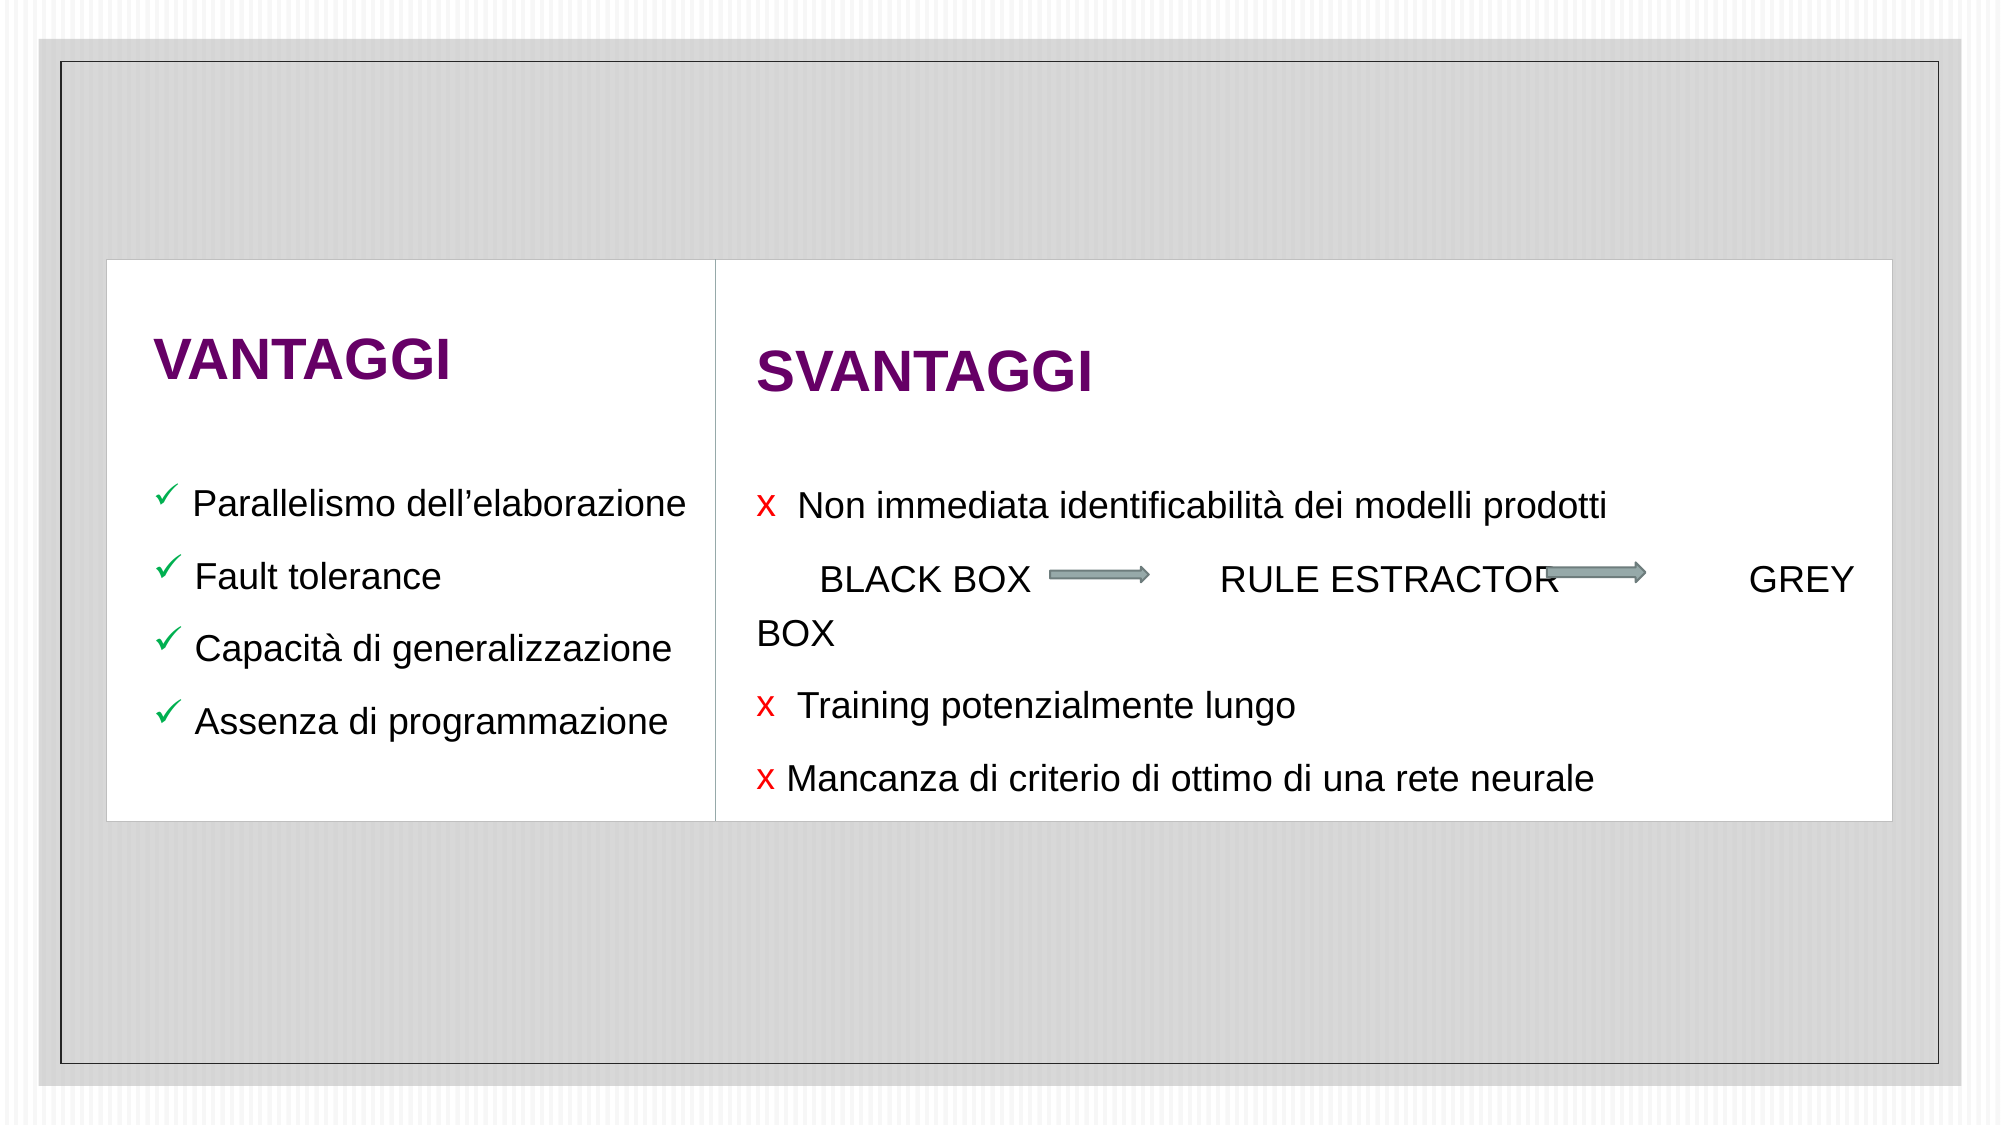

SVANTAGGI

 Non immediata identificabilità dei modelli prodotti
      BLACK BOX                  RULE ESTRACTOR                  GREY BOX
 Training potenzialmente lungo
Mancanza di criterio di ottimo di una rete neurale

VANTAGGI

 Parallelismo dell’elaborazione
 Fault tolerance
 Capacità di generalizzazione
 Assenza di programmazione